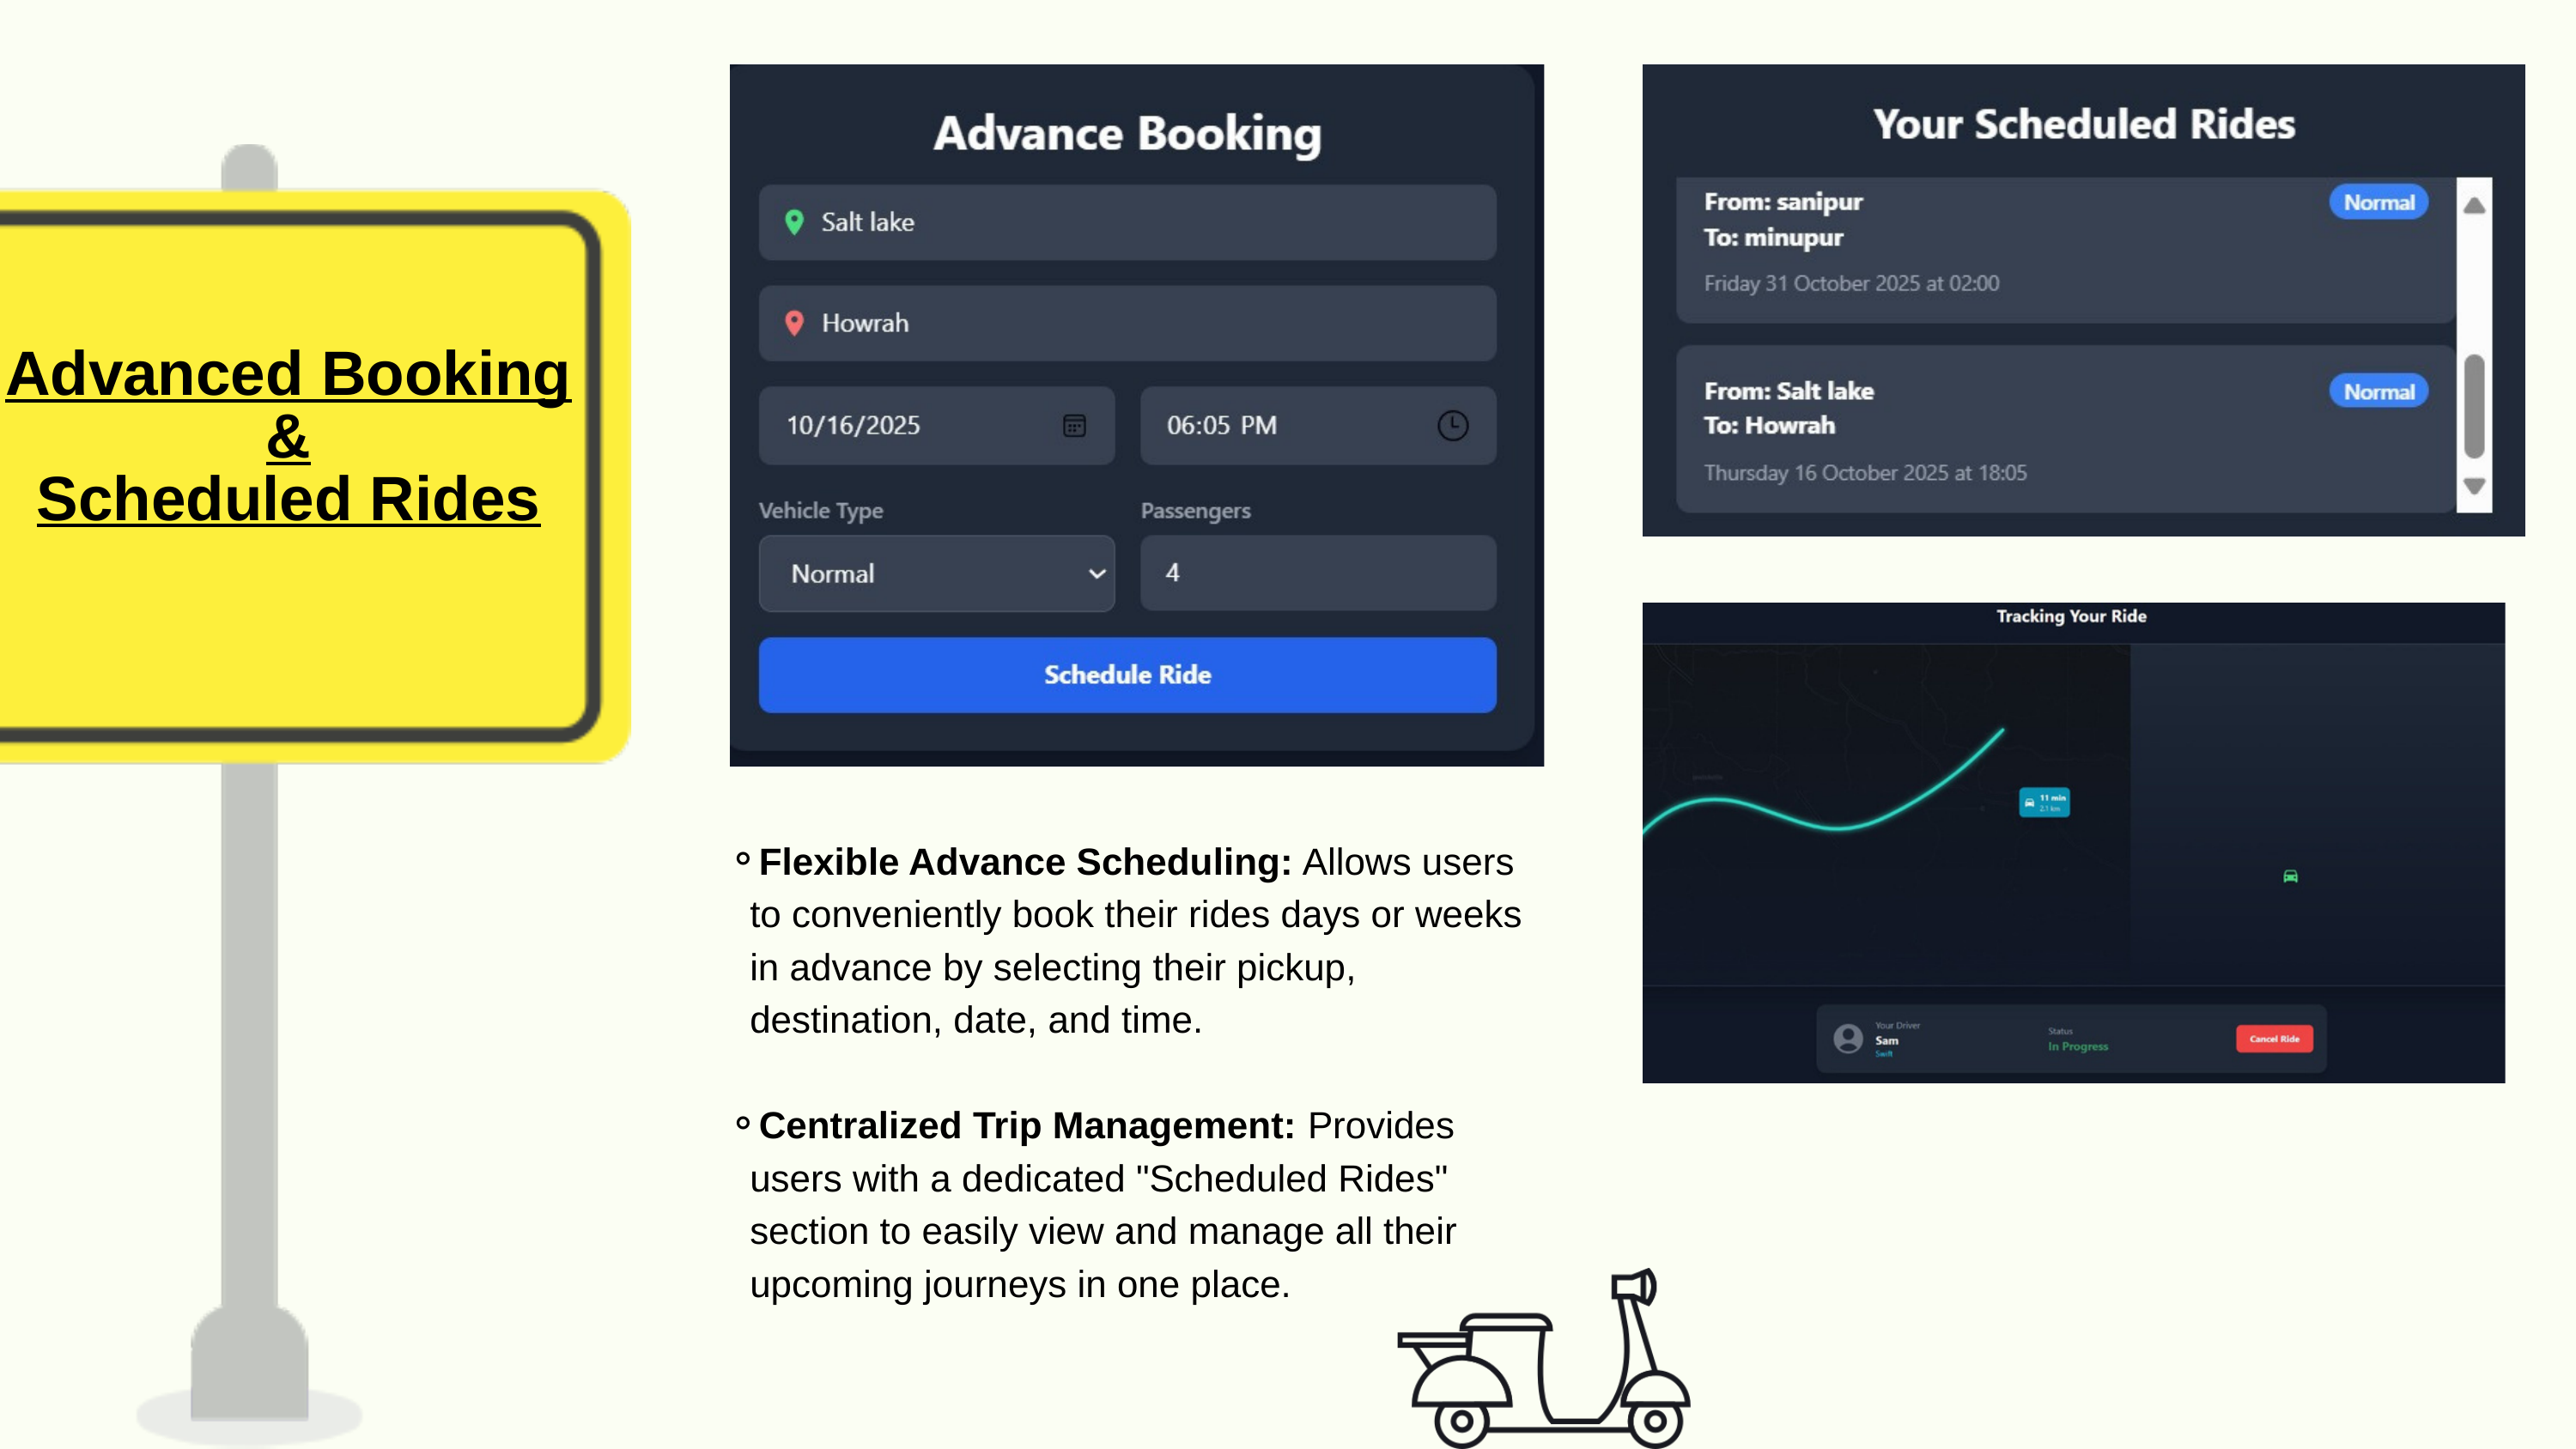

Advanced Booking
&
Scheduled Rides

Flexible Advance Scheduling: Allows users to conveniently book their rides days or weeks in advance by selecting their pickup, destination, date, and time.

Centralized Trip Management: Provides users with a dedicated "Scheduled Rides" section to easily view and manage all their upcoming journeys in one place.